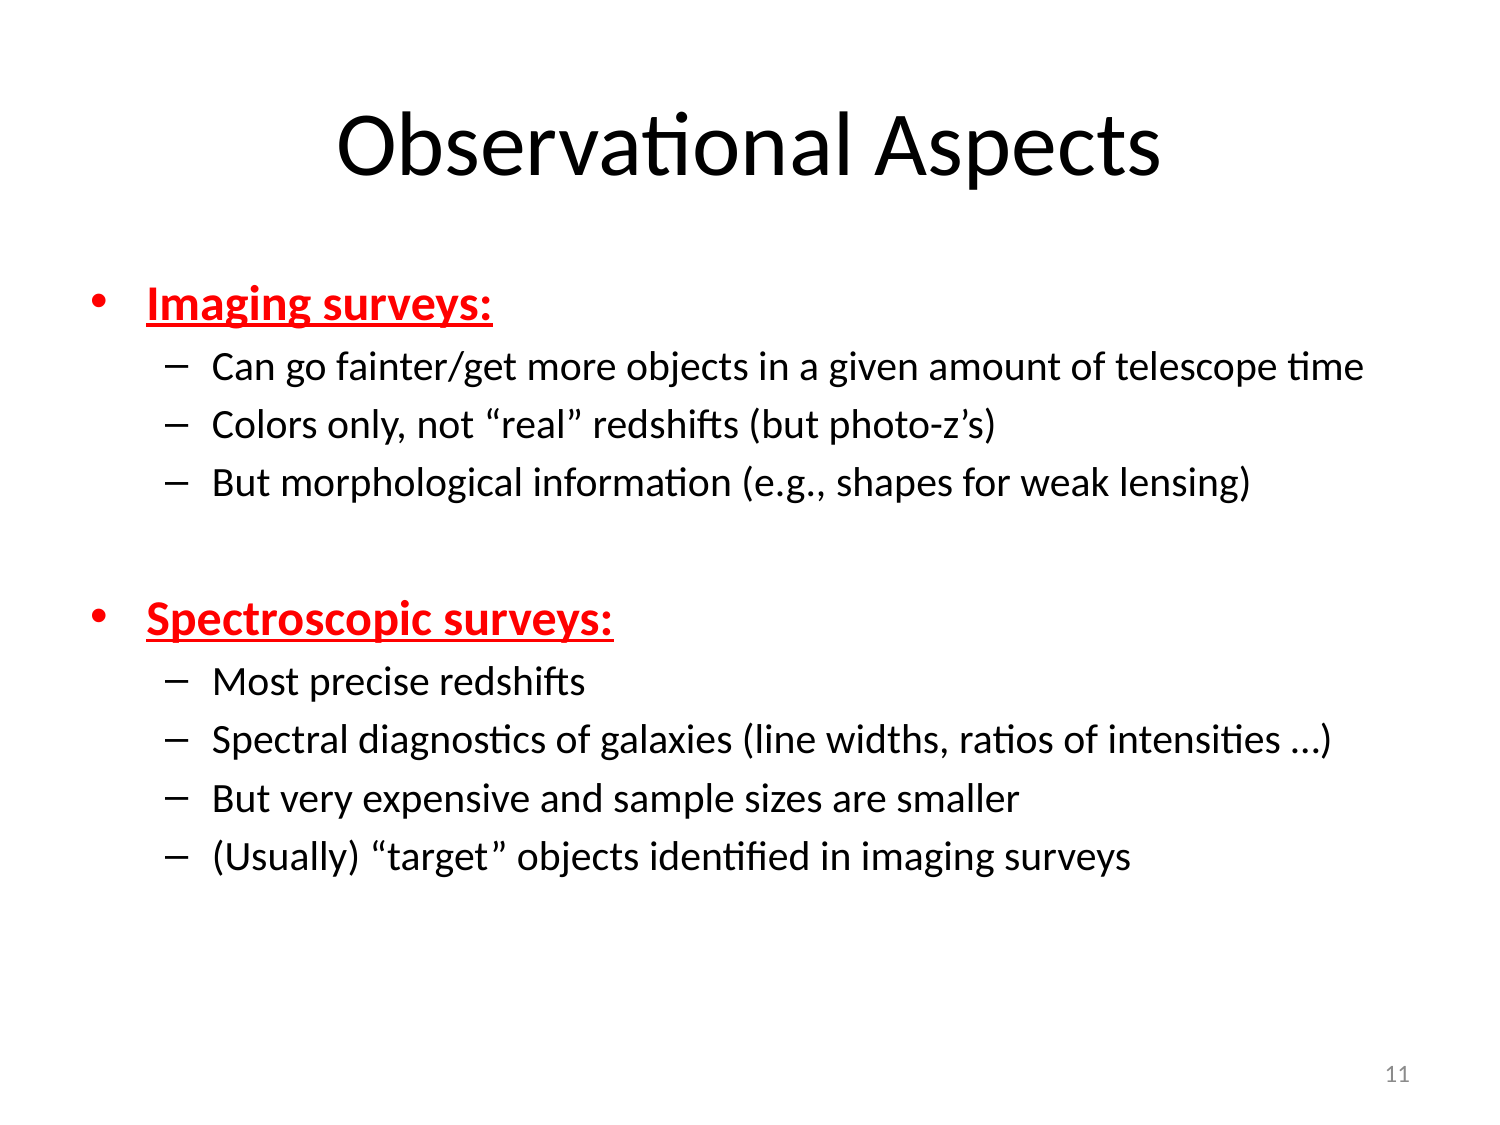

# Observational Aspects
Imaging surveys:
Can go fainter/get more objects in a given amount of telescope time
Colors only, not “real” redshifts (but photo-z’s)
But morphological information (e.g., shapes for weak lensing)

Spectroscopic surveys:
Most precise redshifts
Spectral diagnostics of galaxies (line widths, ratios of intensities …)
But very expensive and sample sizes are smaller
(Usually) “target” objects identified in imaging surveys
11